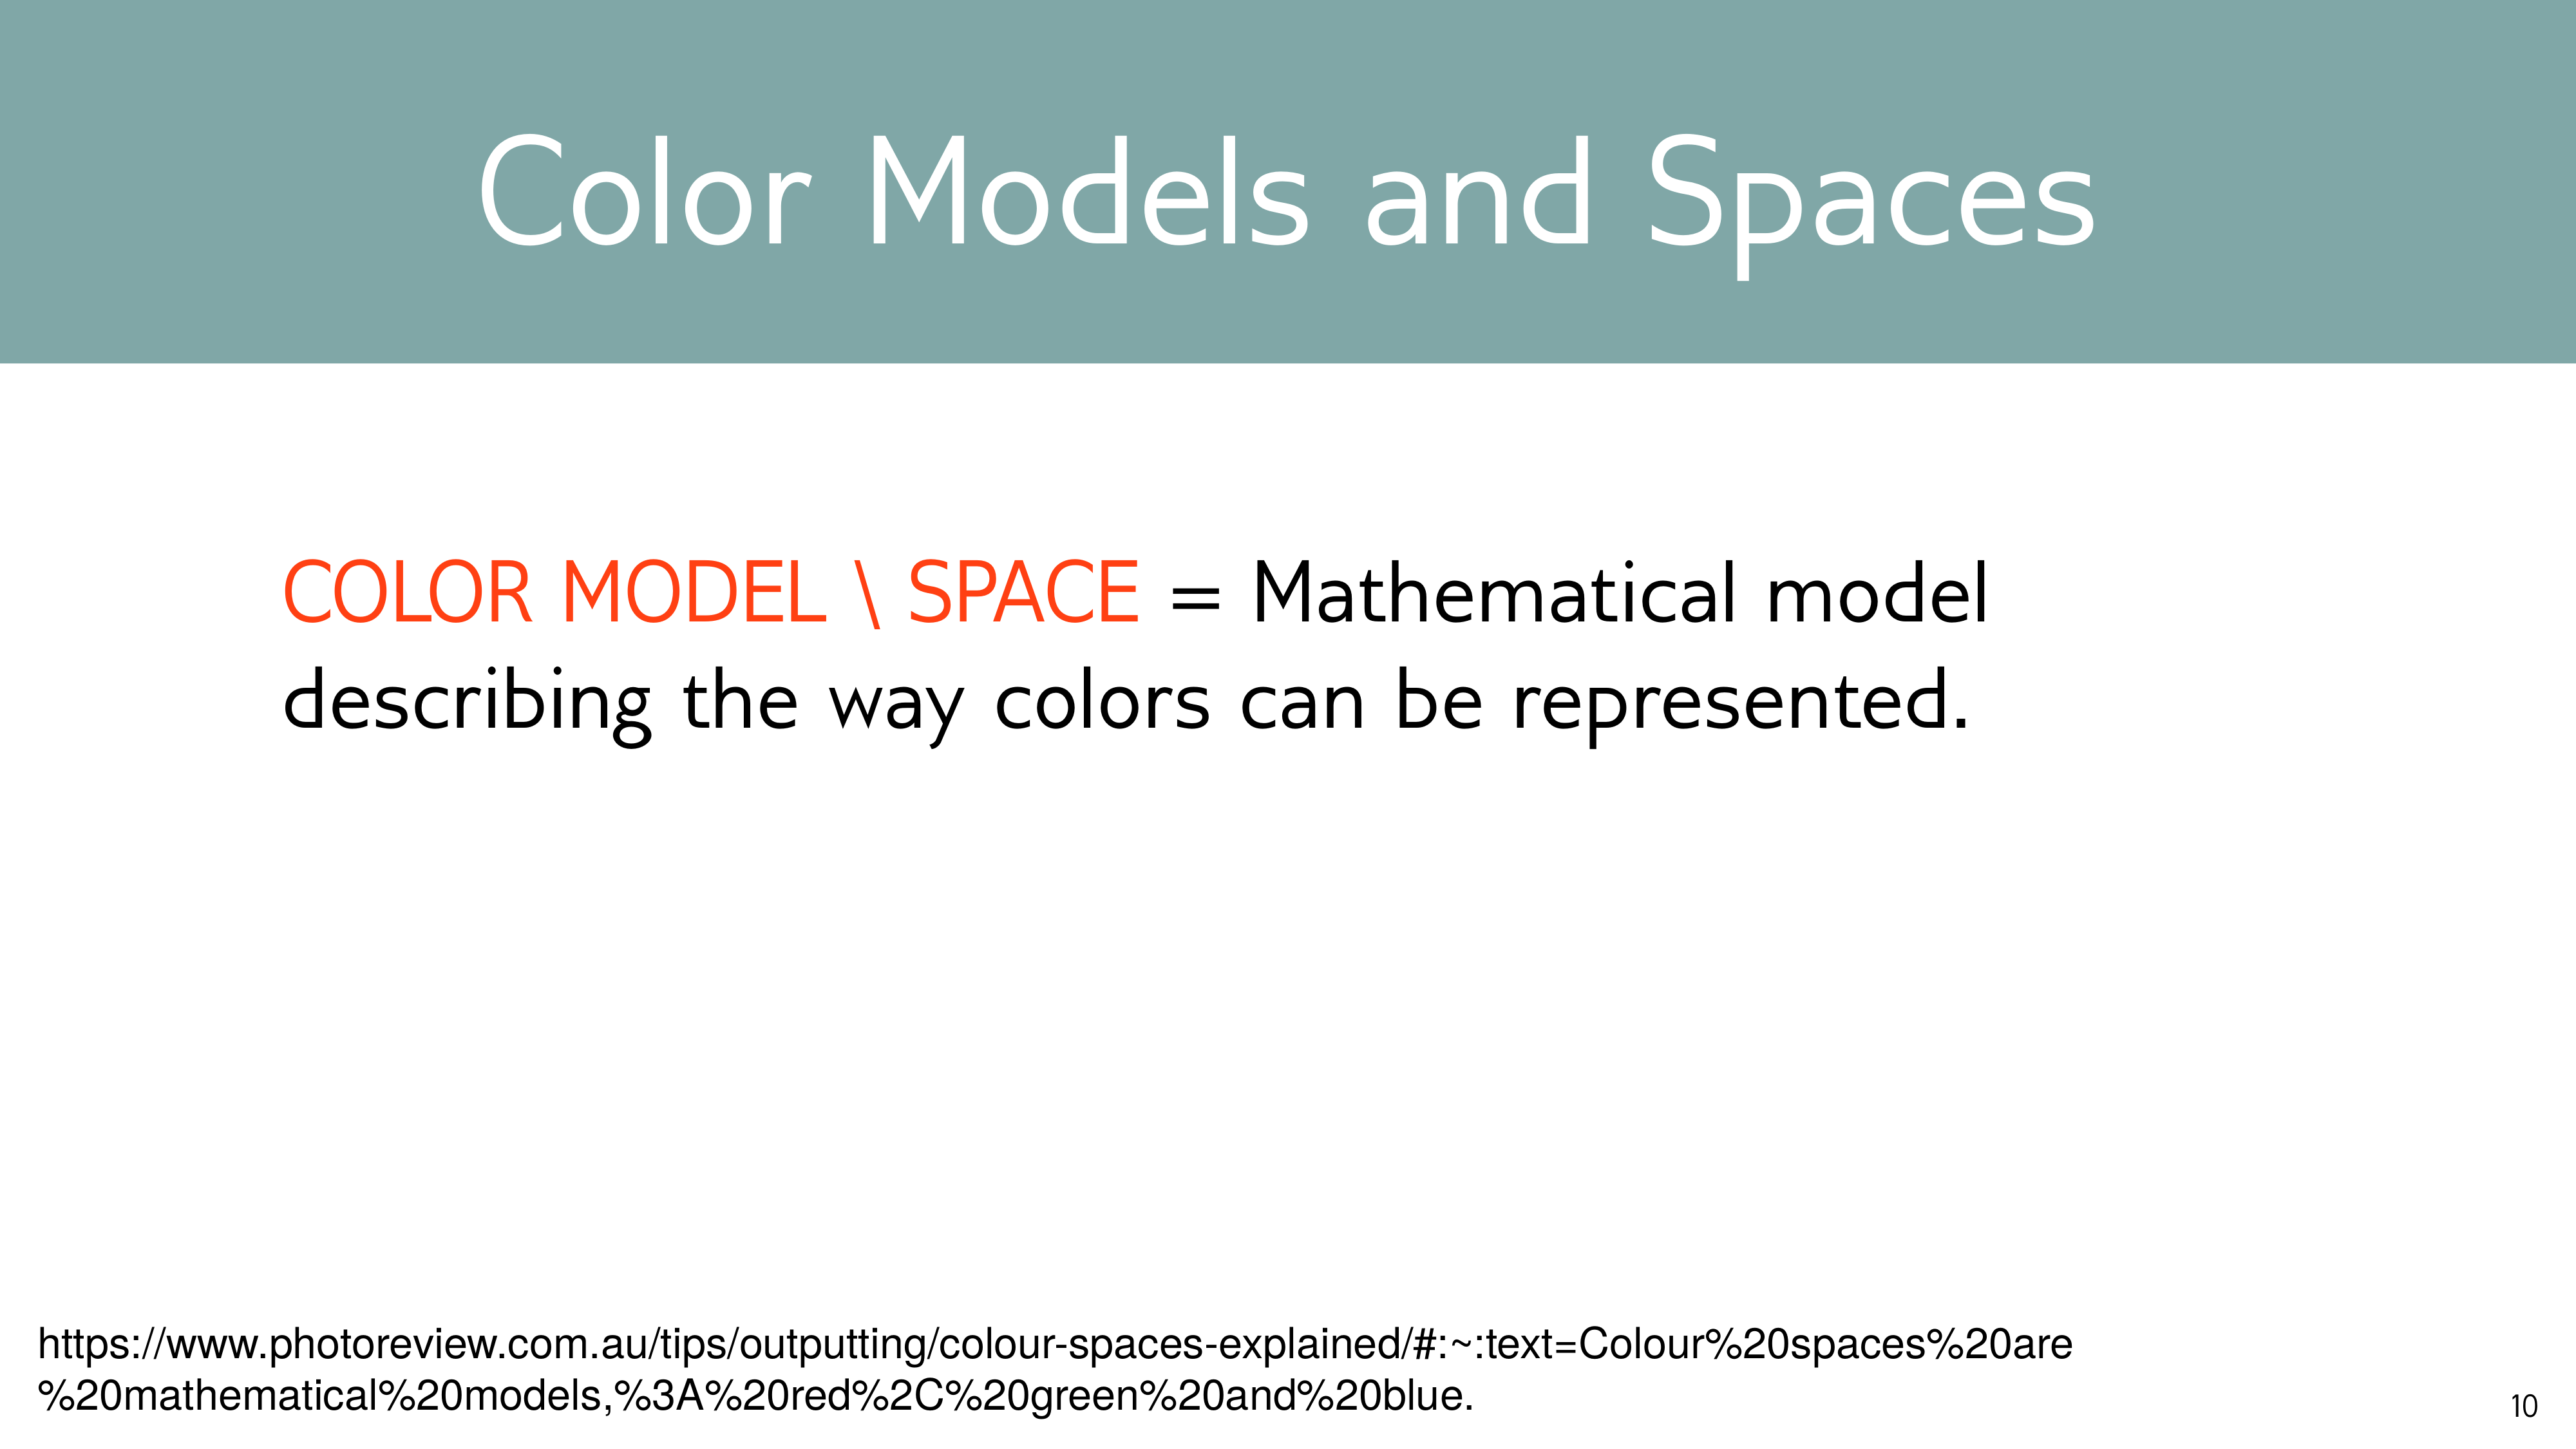

Color Models and Spaces
Color Model \ Space = Mathematical model describing the way colors can be represented.
https://www.photoreview.com.au/tips/outputting/colour-spaces-explained/#:~:text=Colour%20spaces%20are%20mathematical%20models,%3A%20red%2C%20green%20and%20blue.
10